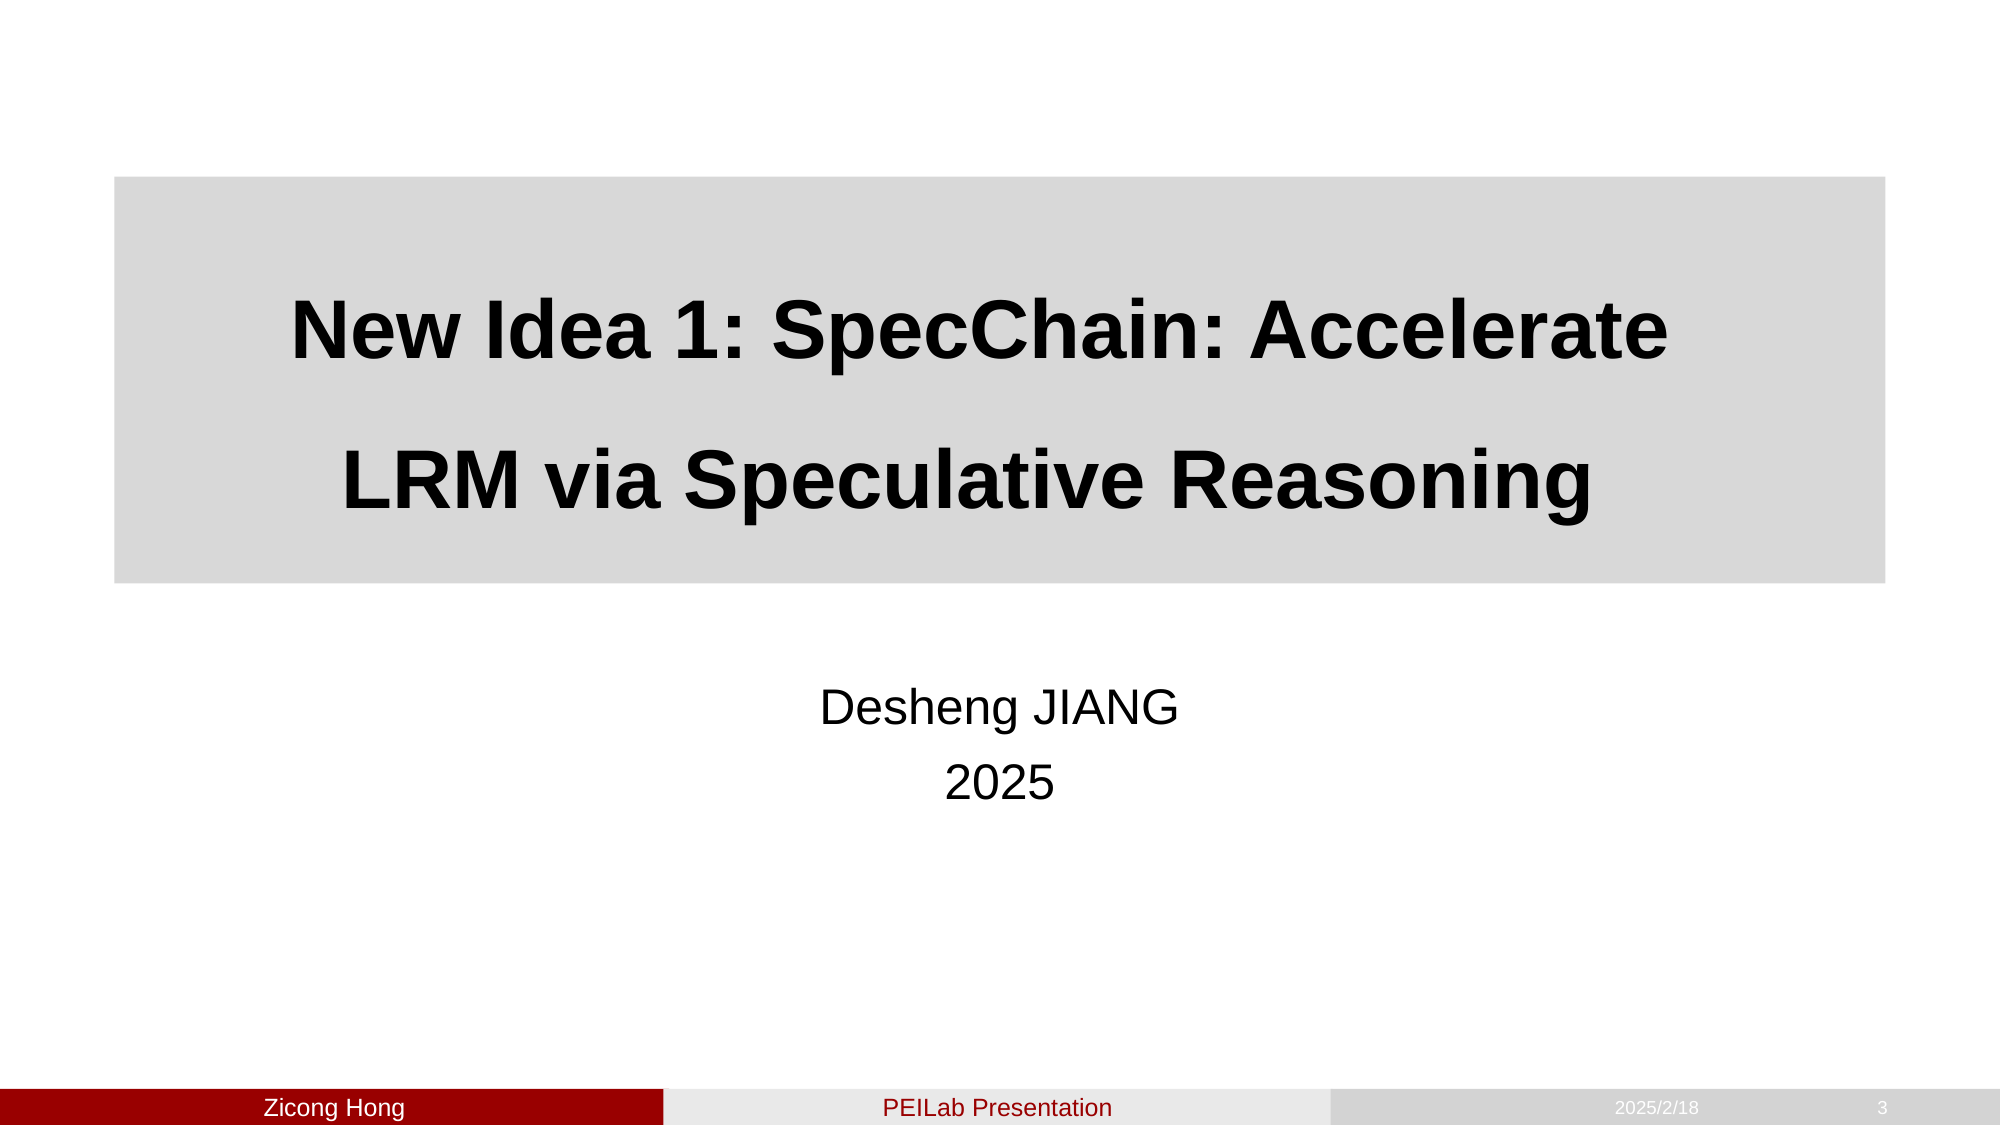

# New Idea 1: SpecChain: Accelerate LRM via Speculative Reasoning
Desheng JIANG
2025